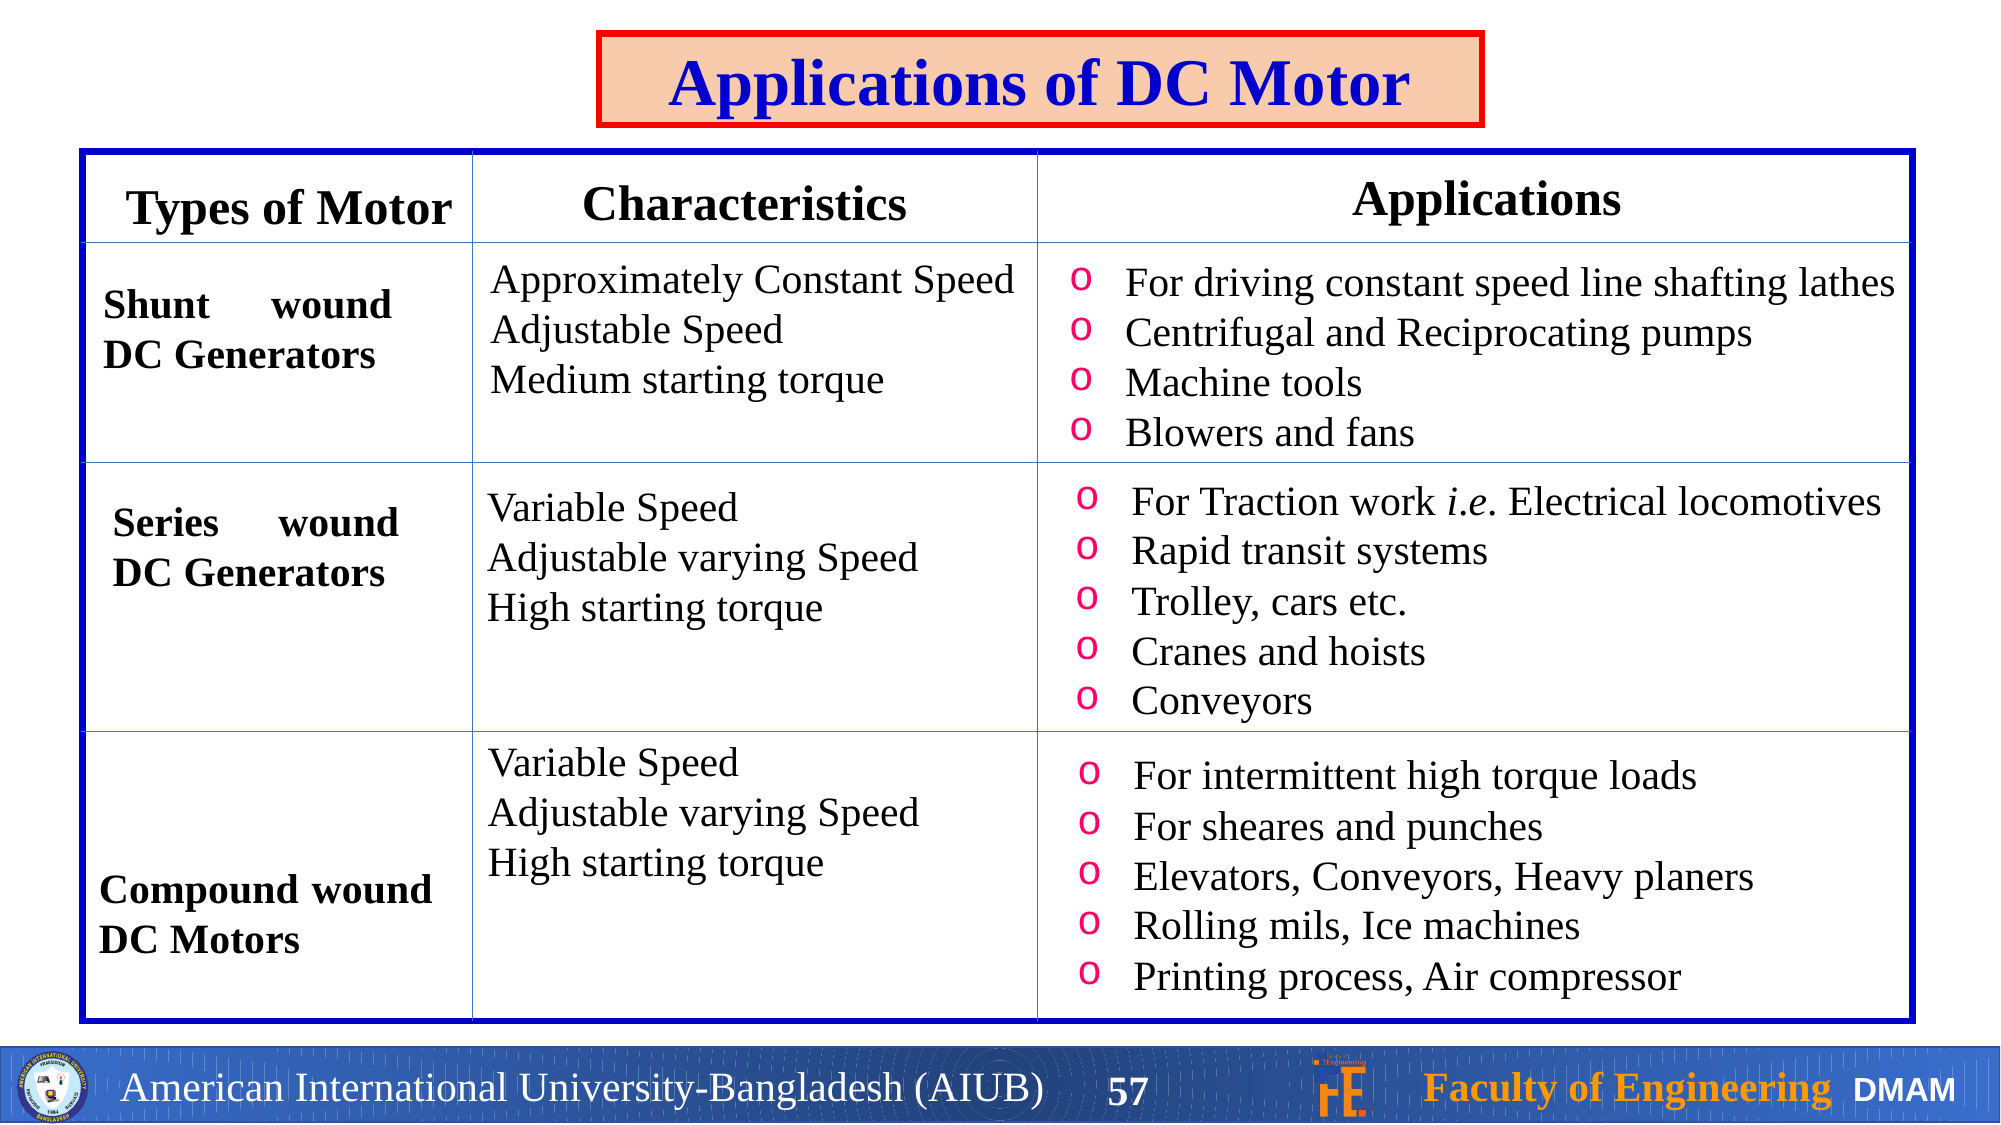

Applications of DC Motor

Applications
Characteristics
Types of Motor
Approximately Constant Speed
Adjustable Speed
Medium starting torque
For driving constant speed line shafting lathes
Centrifugal and Reciprocating pumps
Machine tools
Blowers and fans
Shunt wound DC Generators
For Traction work i.e. Electrical locomotives
Rapid transit systems
Trolley, cars etc.
Cranes and hoists
Conveyors
Variable Speed
Adjustable varying Speed
High starting torque
Series wound DC Generators
Variable Speed
Adjustable varying Speed
High starting torque
For intermittent high torque loads
For sheares and punches
Elevators, Conveyors, Heavy planers
Rolling mils, Ice machines
Printing process, Air compressor
Compound wound DC Motors
57